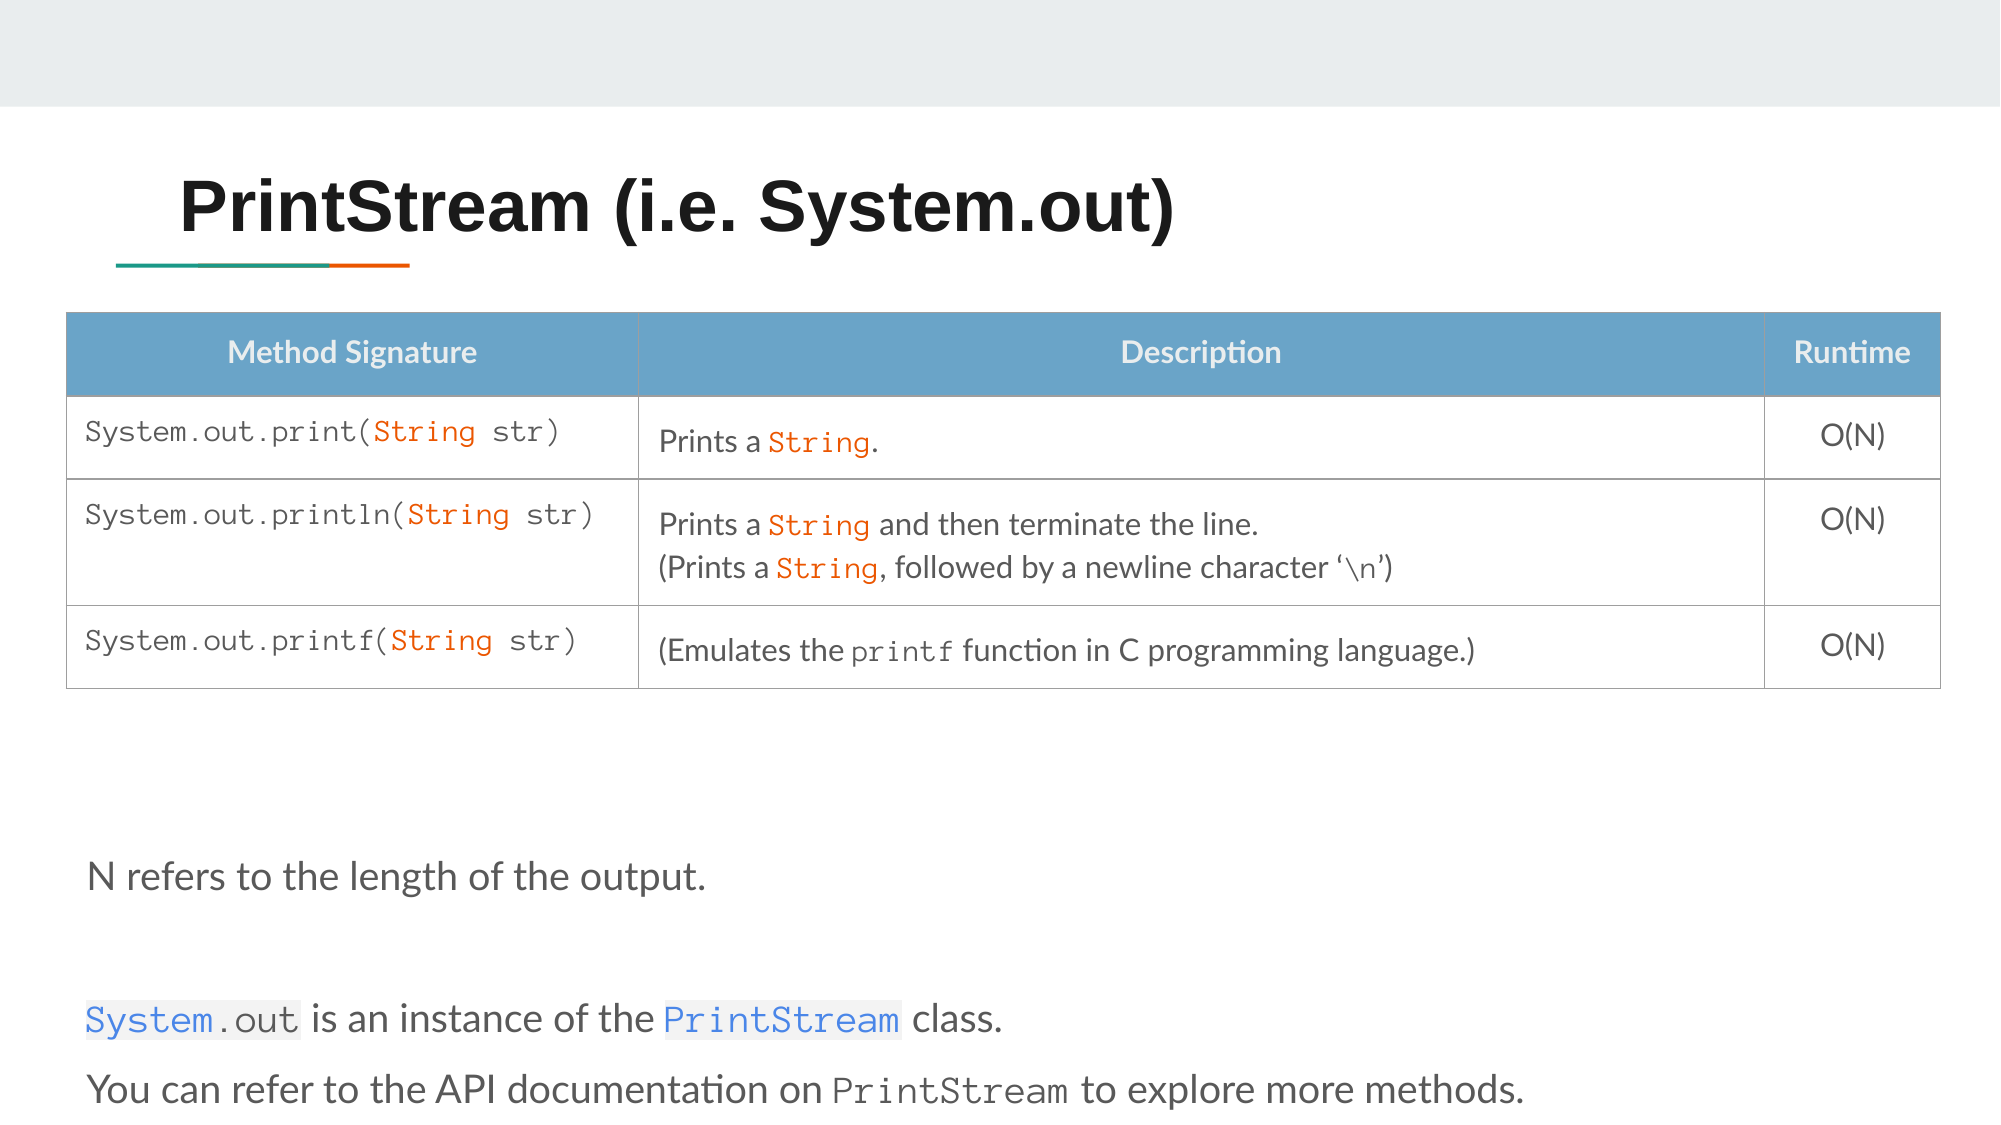

# PrintStream (i.e. System.out)
| Method Signature | Description | Runtime |
| --- | --- | --- |
| System.out.print(String str) | Prints a String. | O(N) |
| System.out.println(String str) | Prints a String and then terminate the line. (Prints a String, followed by a newline character ‘\n’) | O(N) |
| System.out.printf(String str) | (Emulates the printf function in C programming language.) | O(N) |
N refers to the length of the output.

System.out is an instance of the PrintStream class.
You can refer to the API documentation on PrintStream to explore more methods.